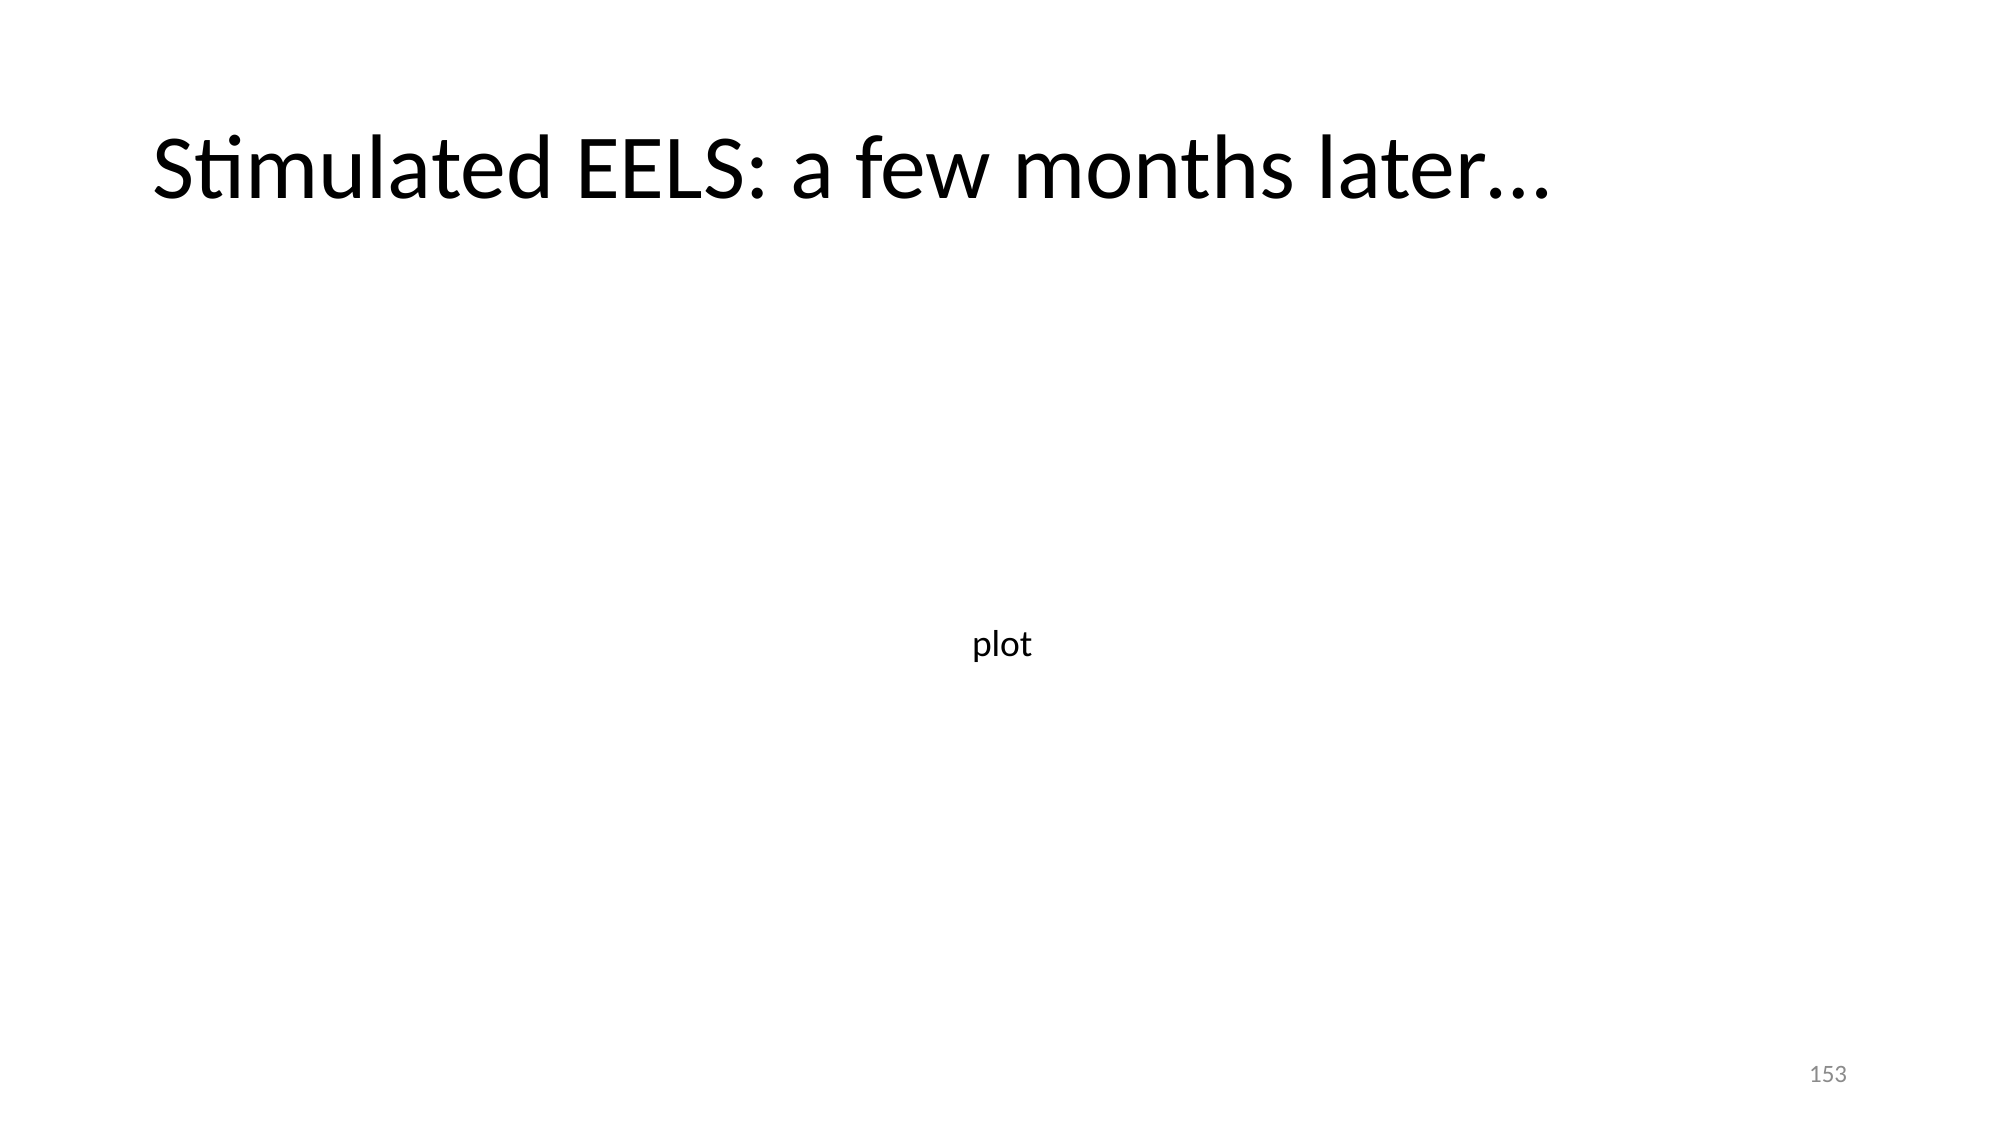

# Stimulated EELS: a few months later…
plot
153